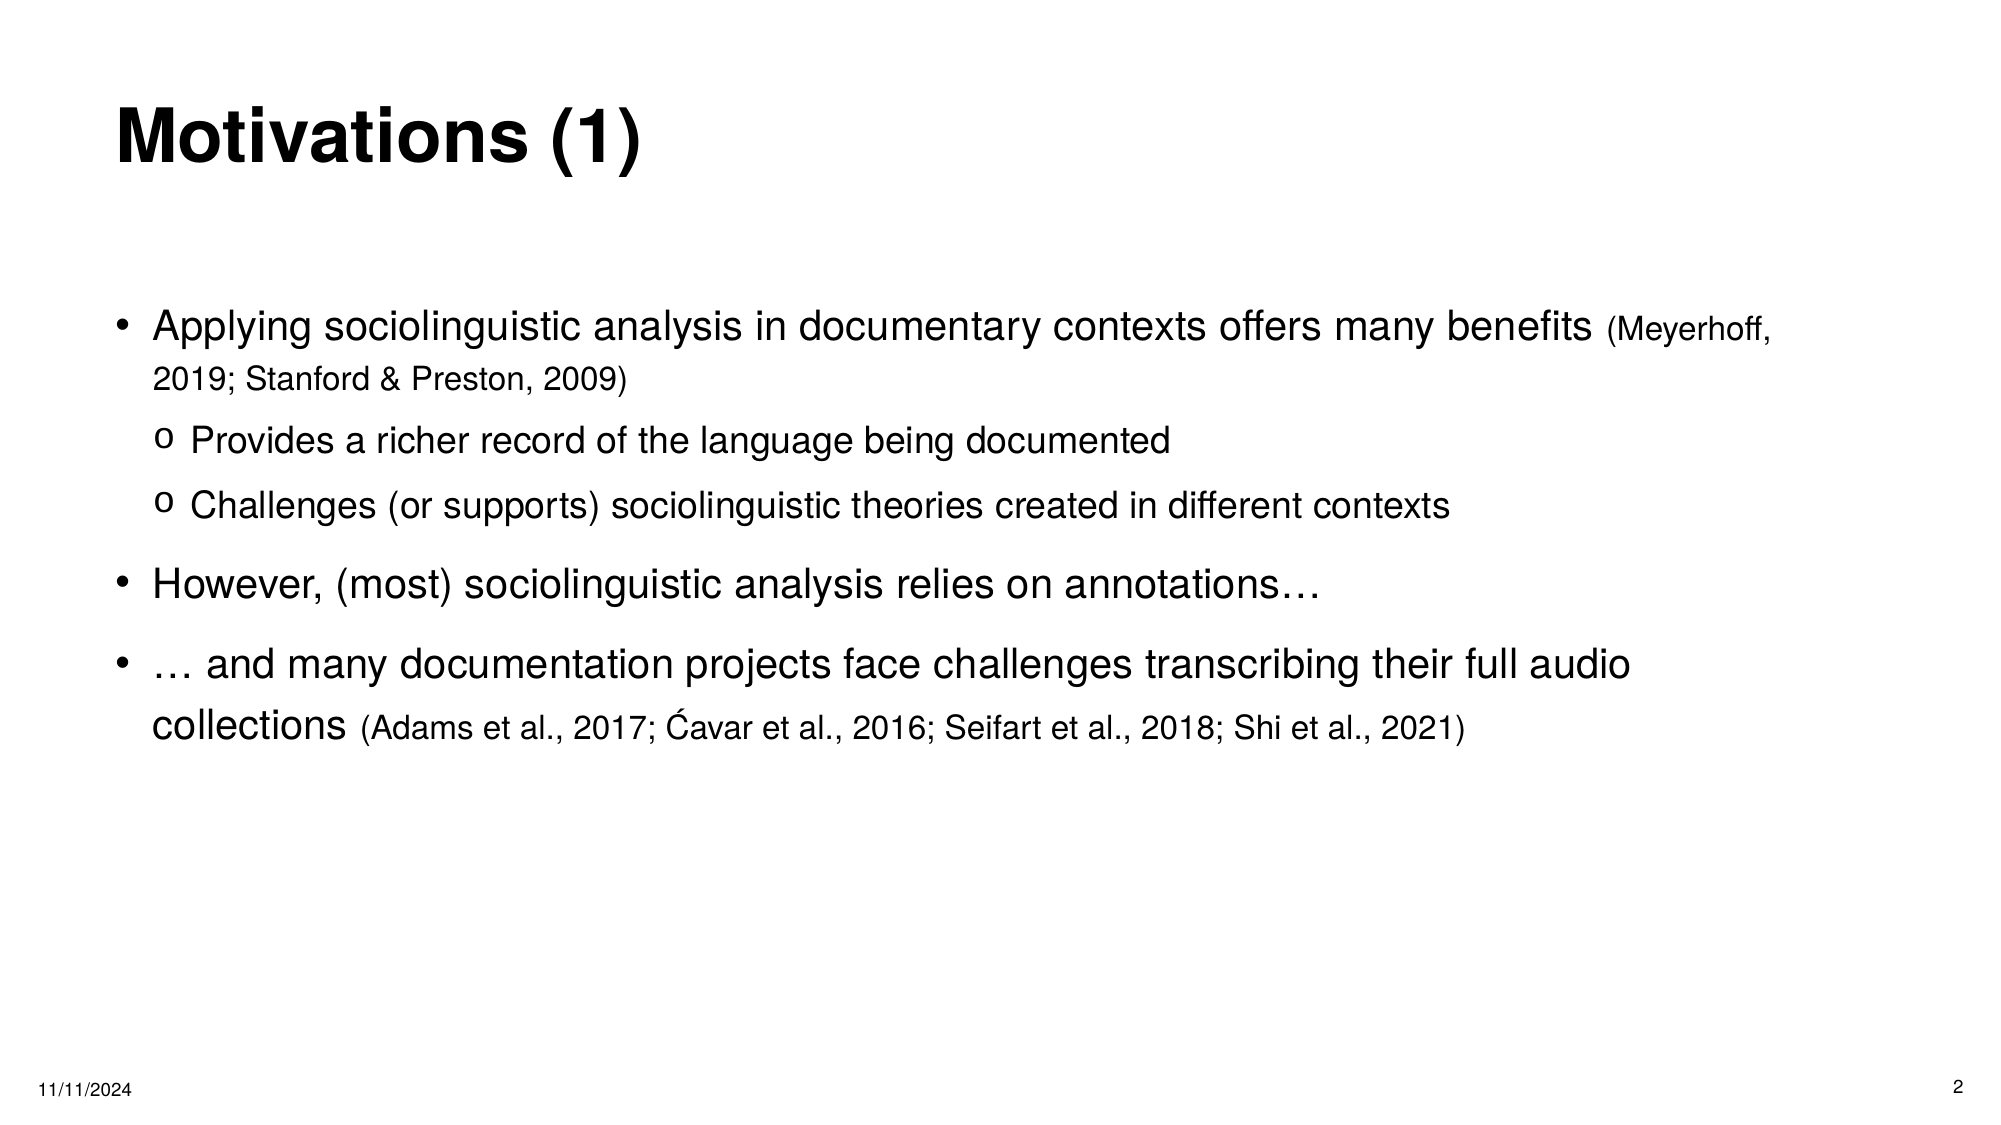

# Motivations (1)
Applying sociolinguistic analysis in documentary contexts offers many benefits (Meyerhoff, 2019; Stanford & Preston, 2009)
Provides a richer record of the language being documented
Challenges (or supports) sociolinguistic theories created in different contexts
However, (most) sociolinguistic analysis relies on annotations…
… and many documentation projects face challenges transcribing their full audio collections (Adams et al., 2017; Ćavar et al., 2016; Seifart et al., 2018; Shi et al., 2021)

11/11/2024

2